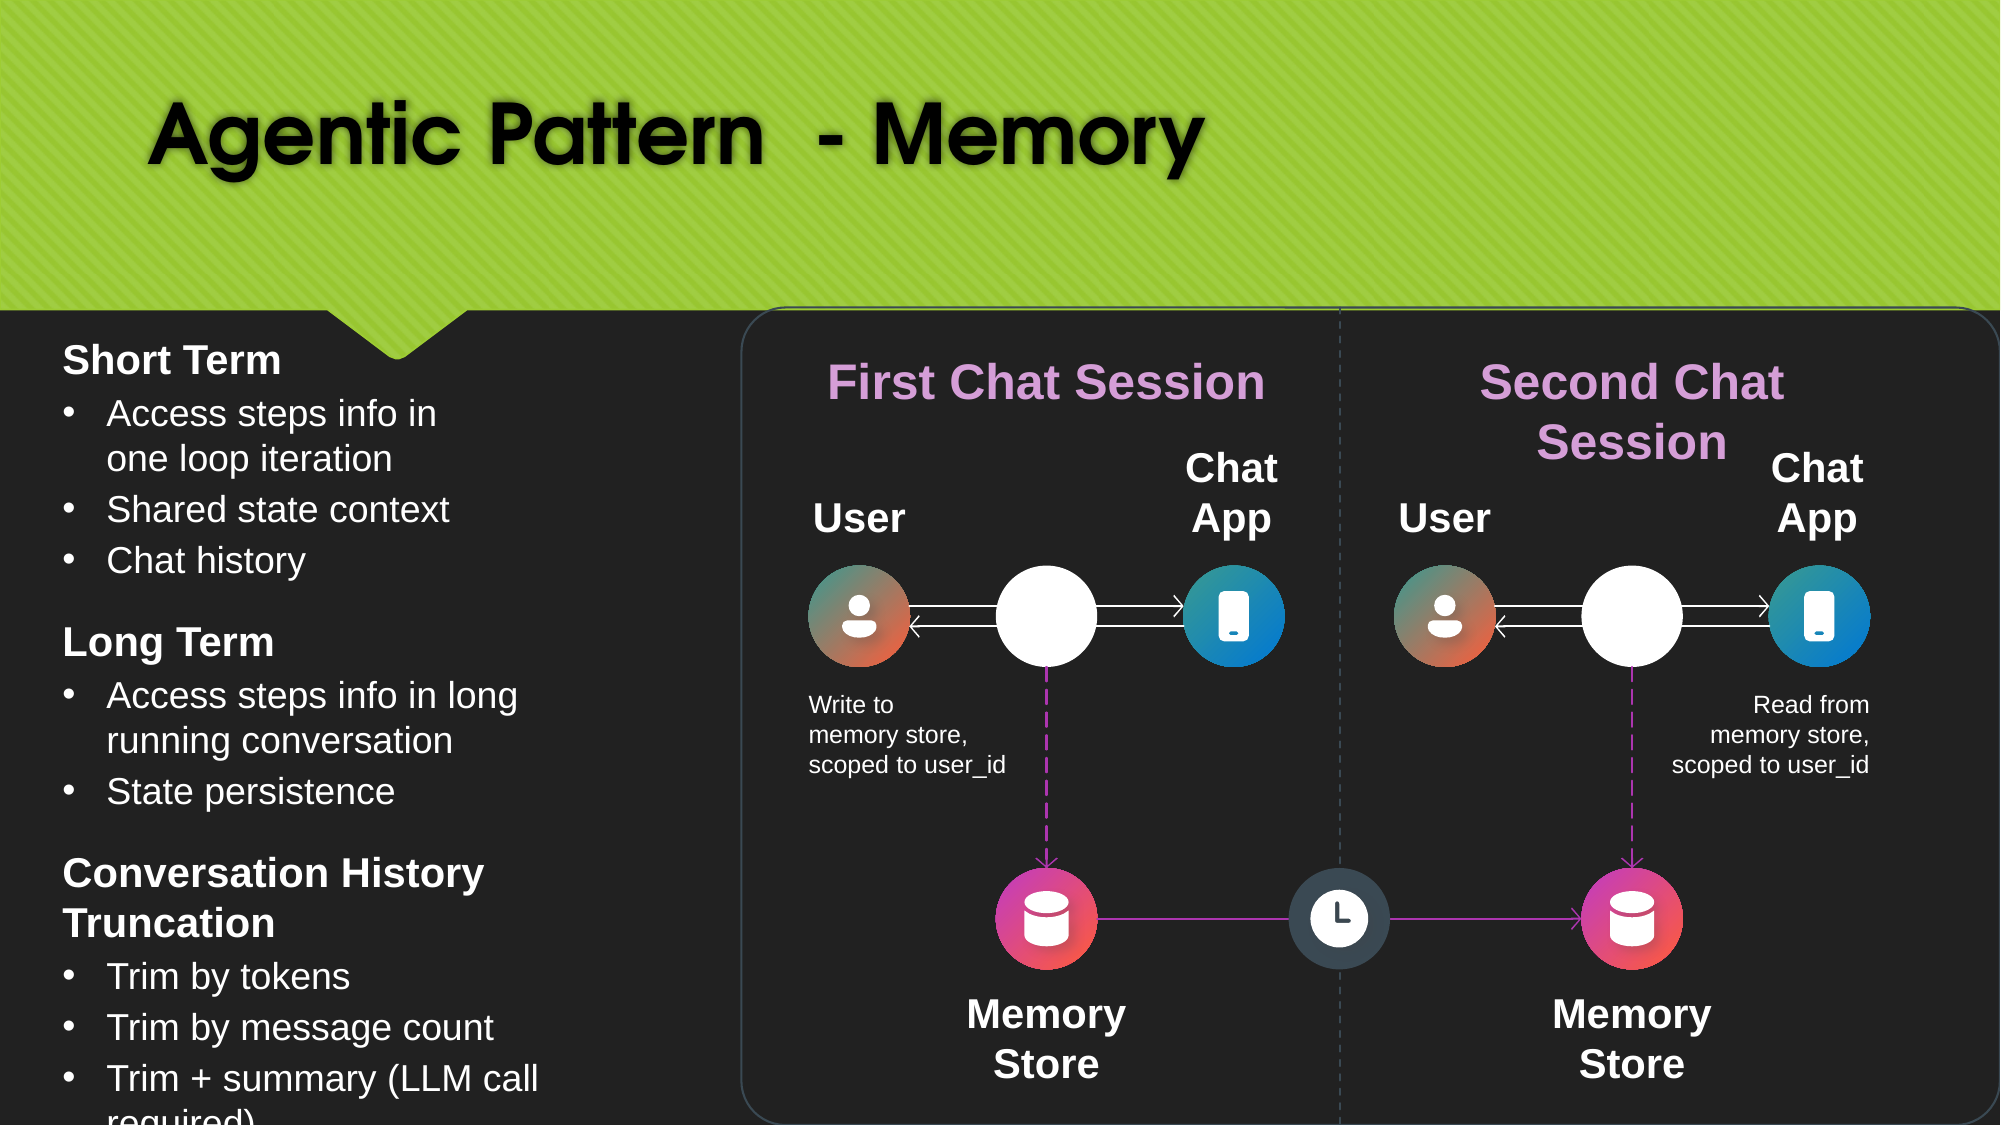

# Agentic Pattern  - Memory

Short Term
Access steps info in
one loop iteration
Shared state context
Chat history
Long Term
Access steps info in long
running conversation
State persistence
Conversation History Truncation
Trim by tokens
Trim by message count
Trim + summary (LLM call required)
First Chat Session
Second Chat Session
Chat App
Chat App
User
User

Write to
memory store, scoped to user_id
Read from memory store, scoped to user_id

Memory Store
Memory Store